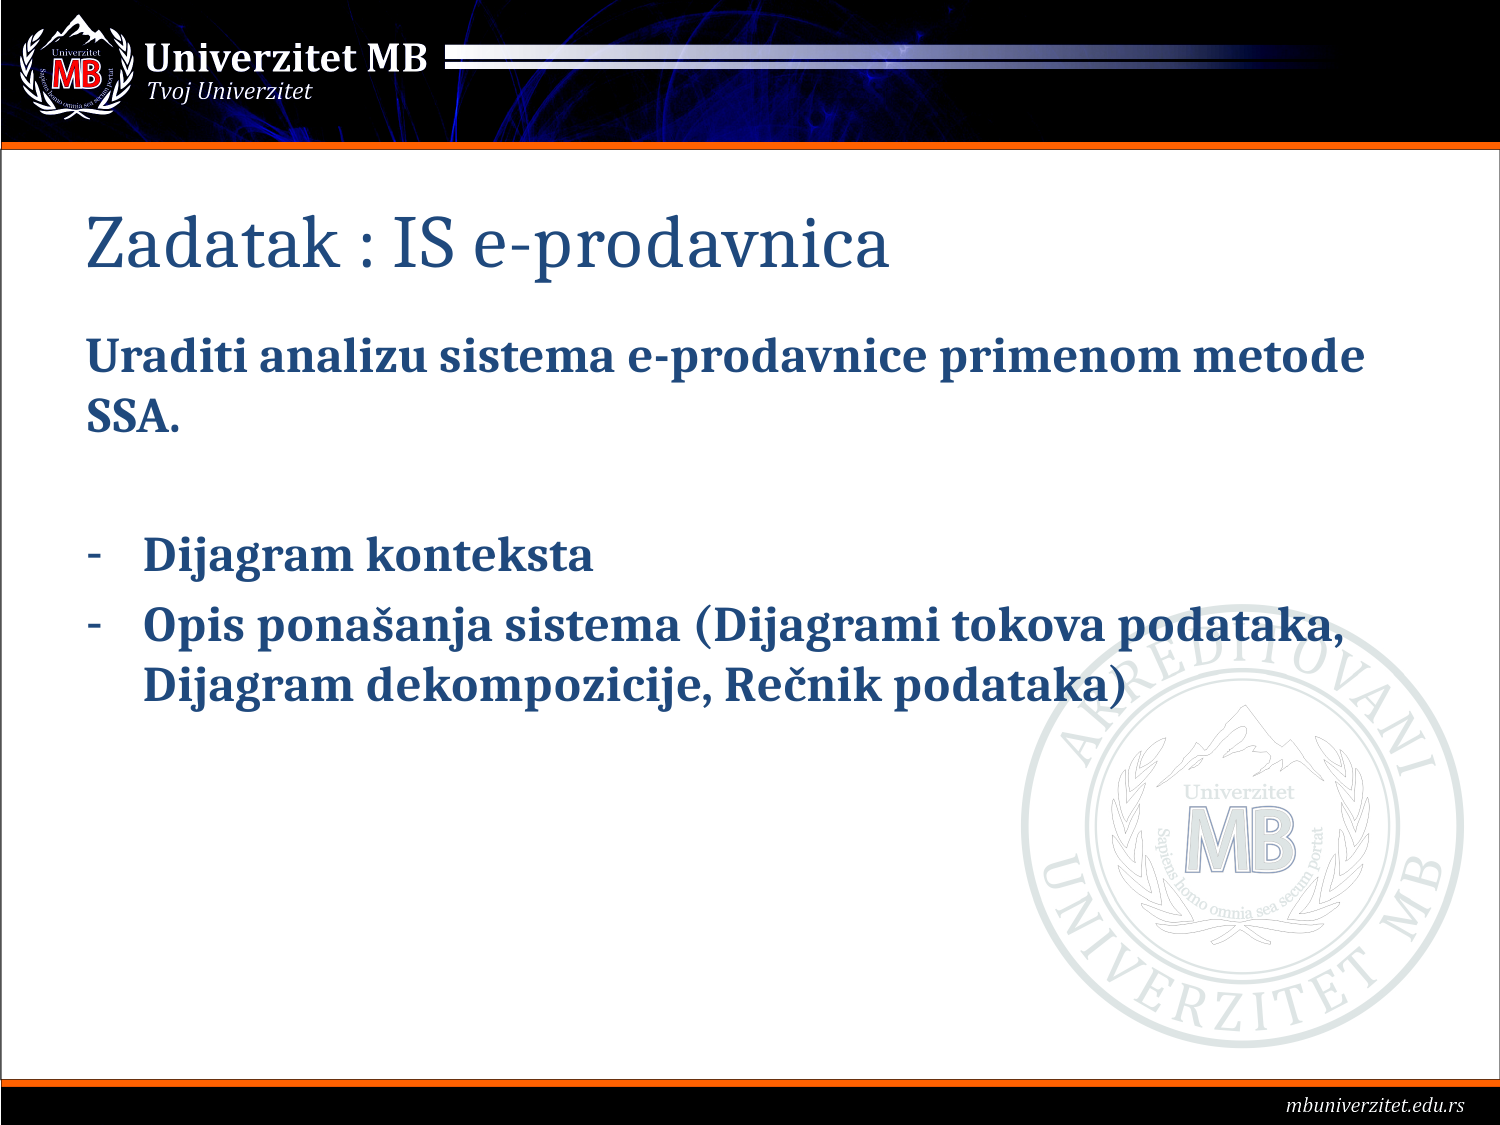

# Zadatak : IS e-prodavnica
Uraditi analizu sistema e-prodavnice primenom metode SSA.

Dijagram konteksta
Opis ponašanja sistema (Dijagrami tokova podataka, Dijagram dekompozicije, Rečnik podataka)